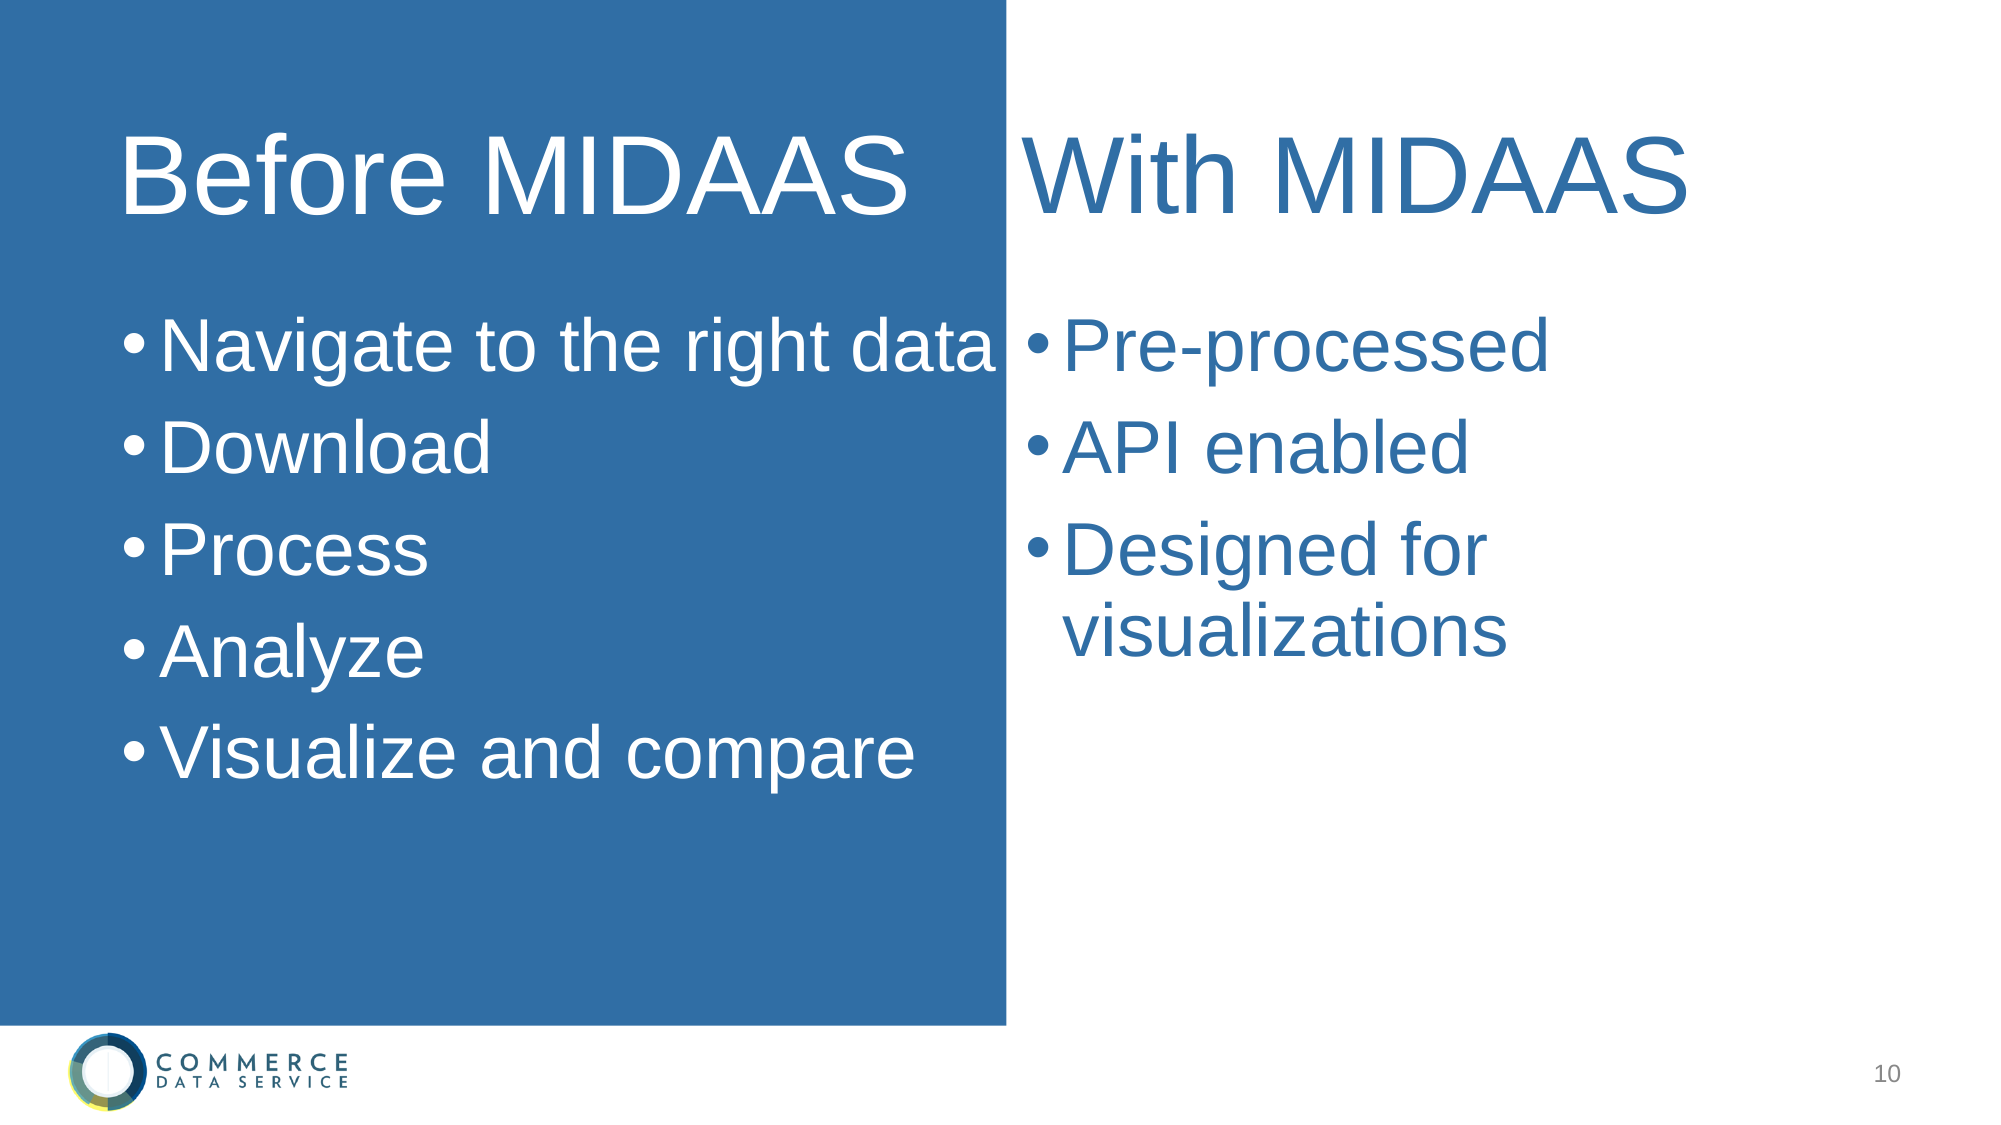

# Before MIDAAS
With MIDAAS
Navigate to the right data
Download
Process
Analyze
Visualize and compare
Pre-processed
API enabled
Designed for visualizations
10